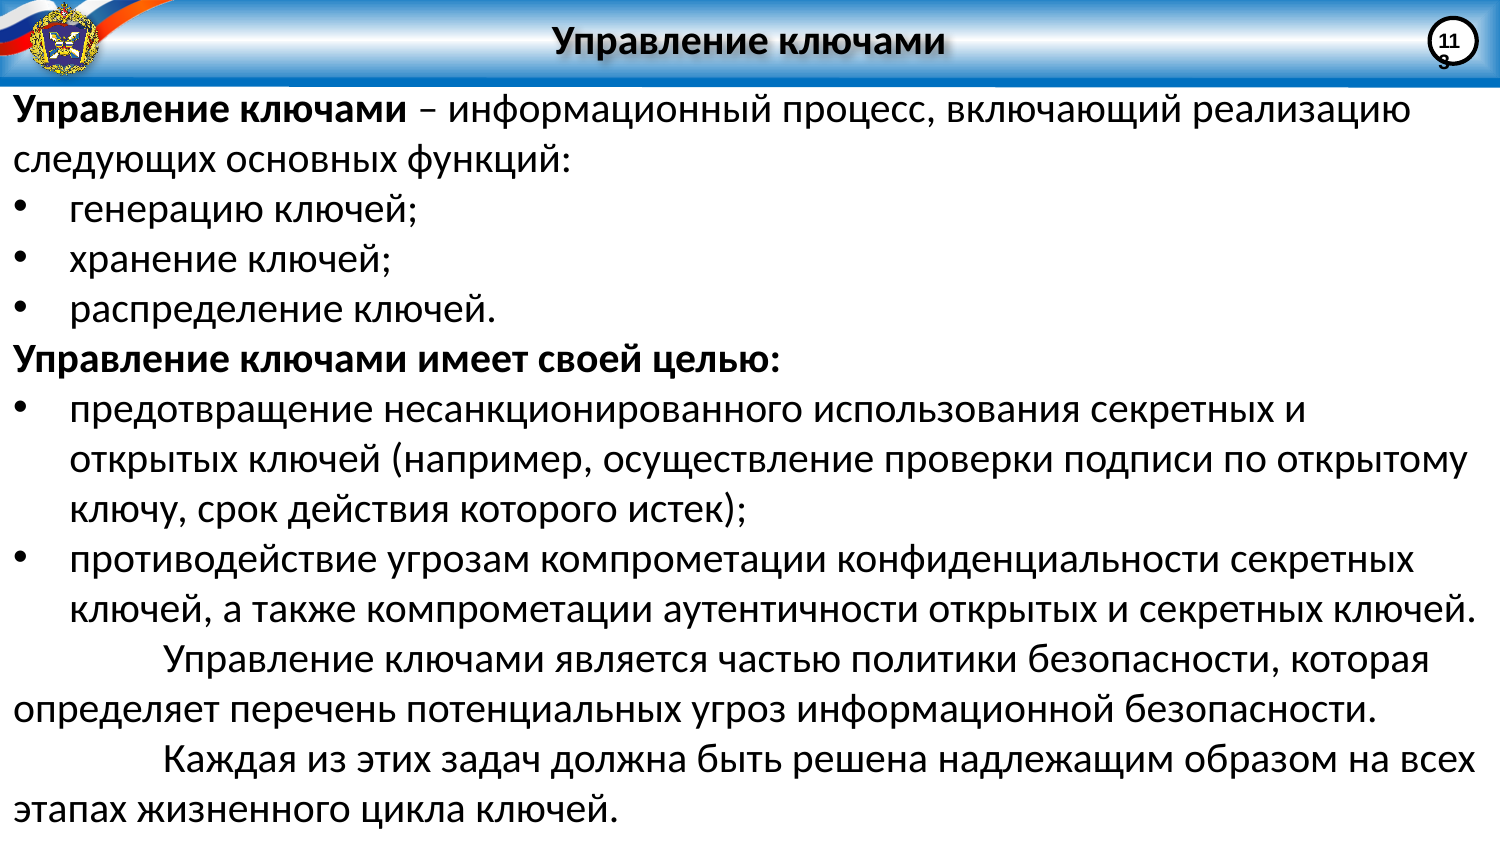

# Управление ключами
113
Управление ключами – информационный процесс, включающий реализацию следующих основных функций:
генерацию ключей;
хранение ключей;
распределение ключей.
Управление ключами имеет своей целью:
предотвращение несанкционированного использования секретных и открытых ключей (например, осуществление проверки подписи по открытому ключу, срок действия которого истек);
противодействие угрозам компрометации конфиденциальности секретных ключей, а также компрометации аутентичности открытых и секретных ключей.
	Управление ключами является частью политики безопасности, которая определяет перечень потенциальных угроз информационной безопасности.
	Каждая из этих задач должна быть решена надлежащим образом на всех этапах жизненного цикла ключей.